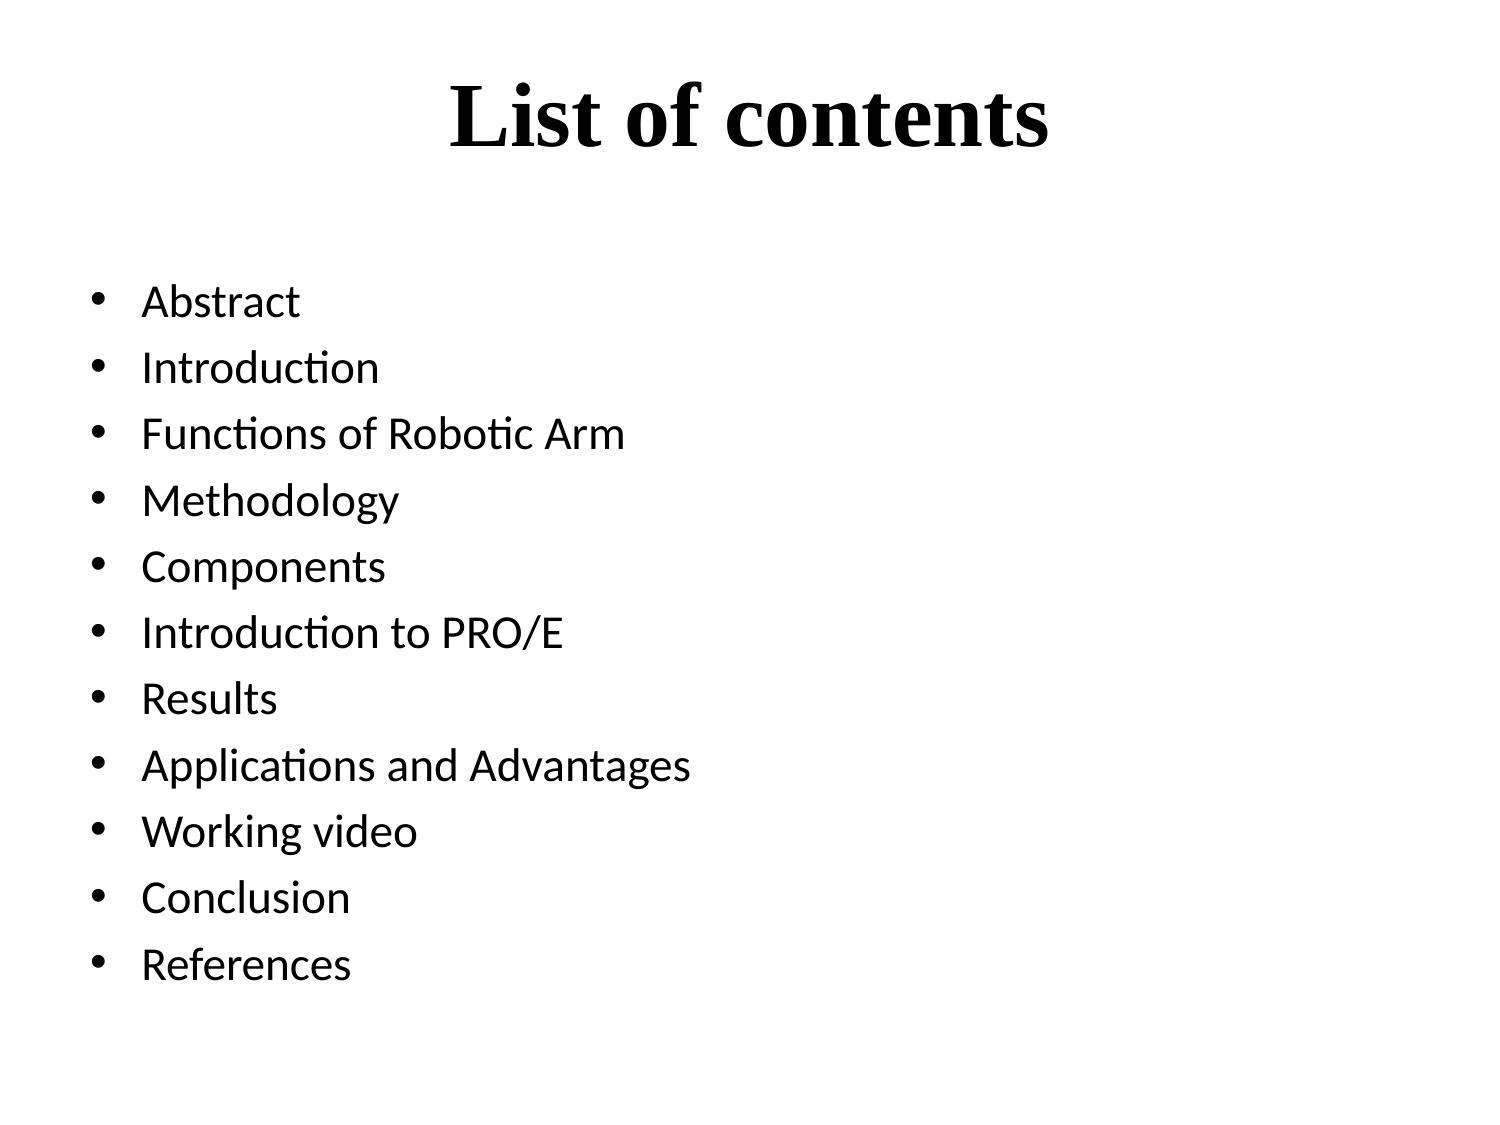

# List of contents
Abstract
Introduction
Functions of Robotic Arm
Methodology
Components
Introduction to PRO/E
Results
Applications and Advantages
Working video
Conclusion
References